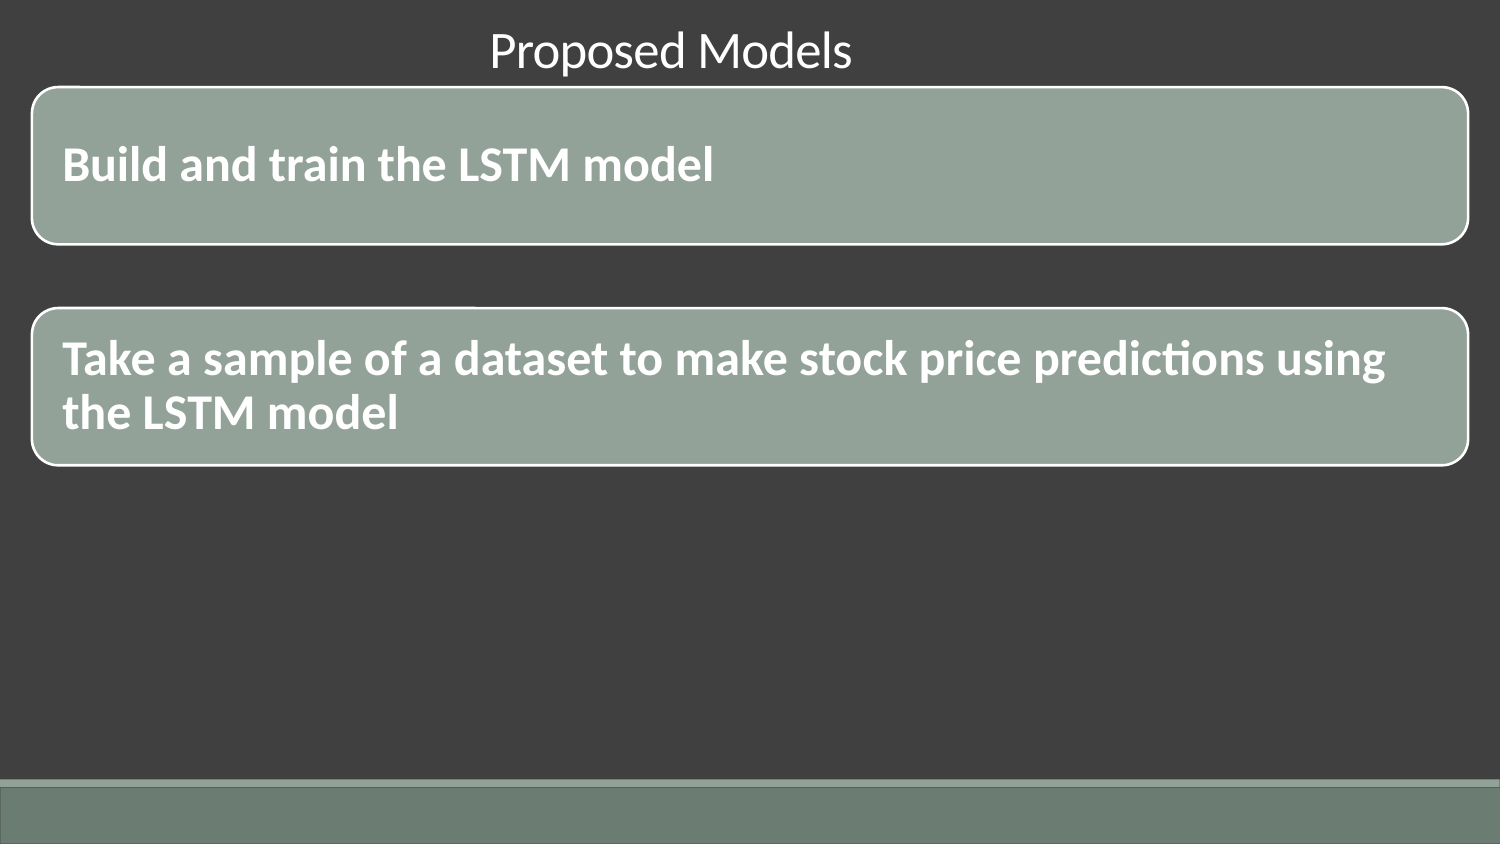

Proposed Models
Build and train the LSTM model

Take a sample of a dataset to make stock price predictions using the LSTM model